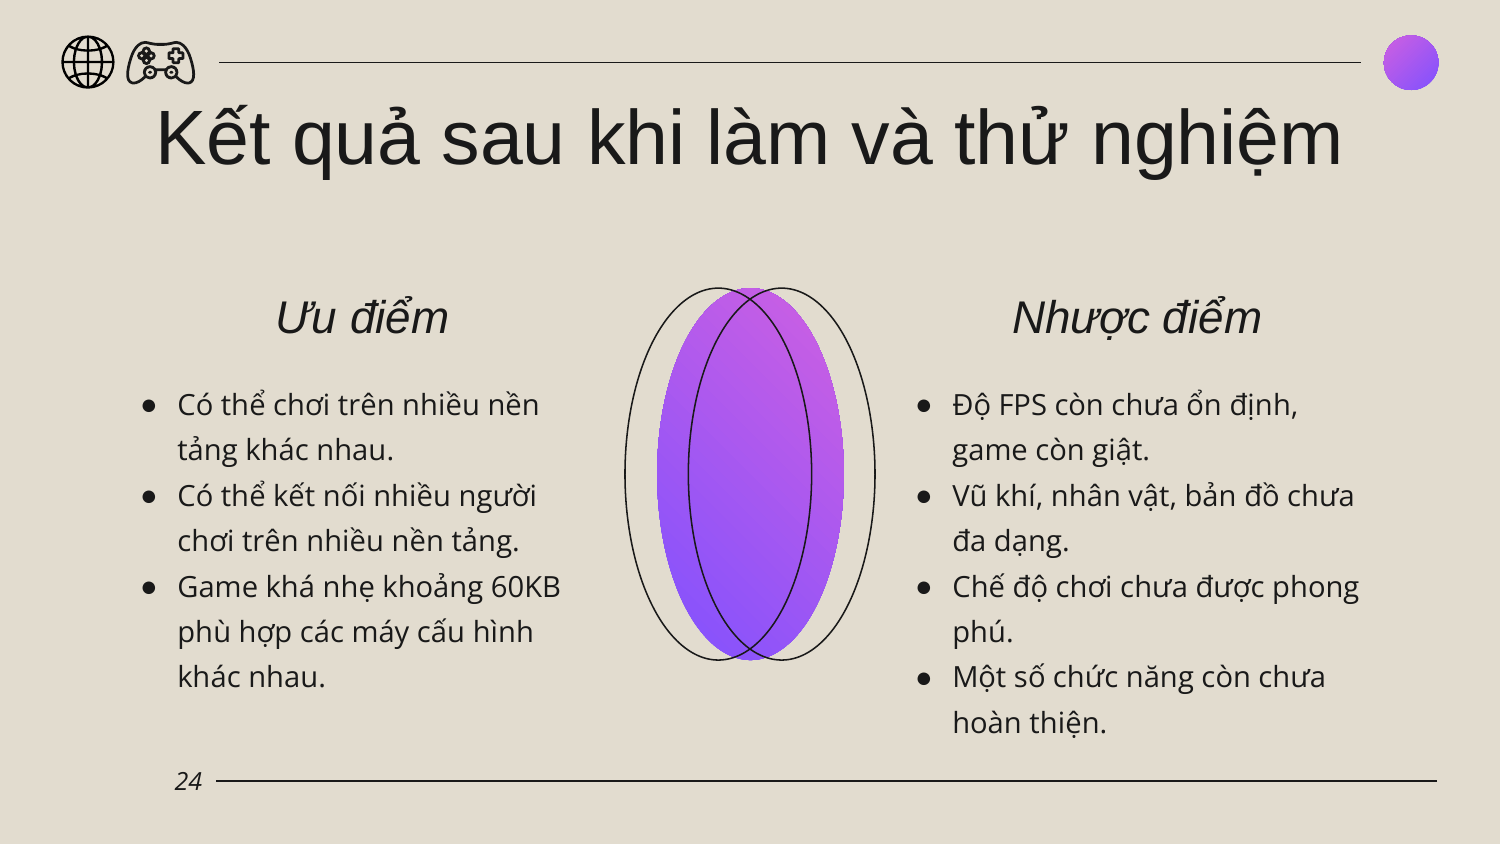

# Kết quả sau khi làm và thử nghiệm
Ưu điểm
Nhược điểm
Có thể chơi trên nhiều nền tảng khác nhau.
Có thể kết nối nhiều người chơi trên nhiều nền tảng.
Game khá nhẹ khoảng 60KB phù hợp các máy cấu hình khác nhau.
Độ FPS còn chưa ổn định, game còn giật.
Vũ khí, nhân vật, bản đồ chưa đa dạng.
Chế độ chơi chưa được phong phú.
Một số chức năng còn chưa hoàn thiện.

24